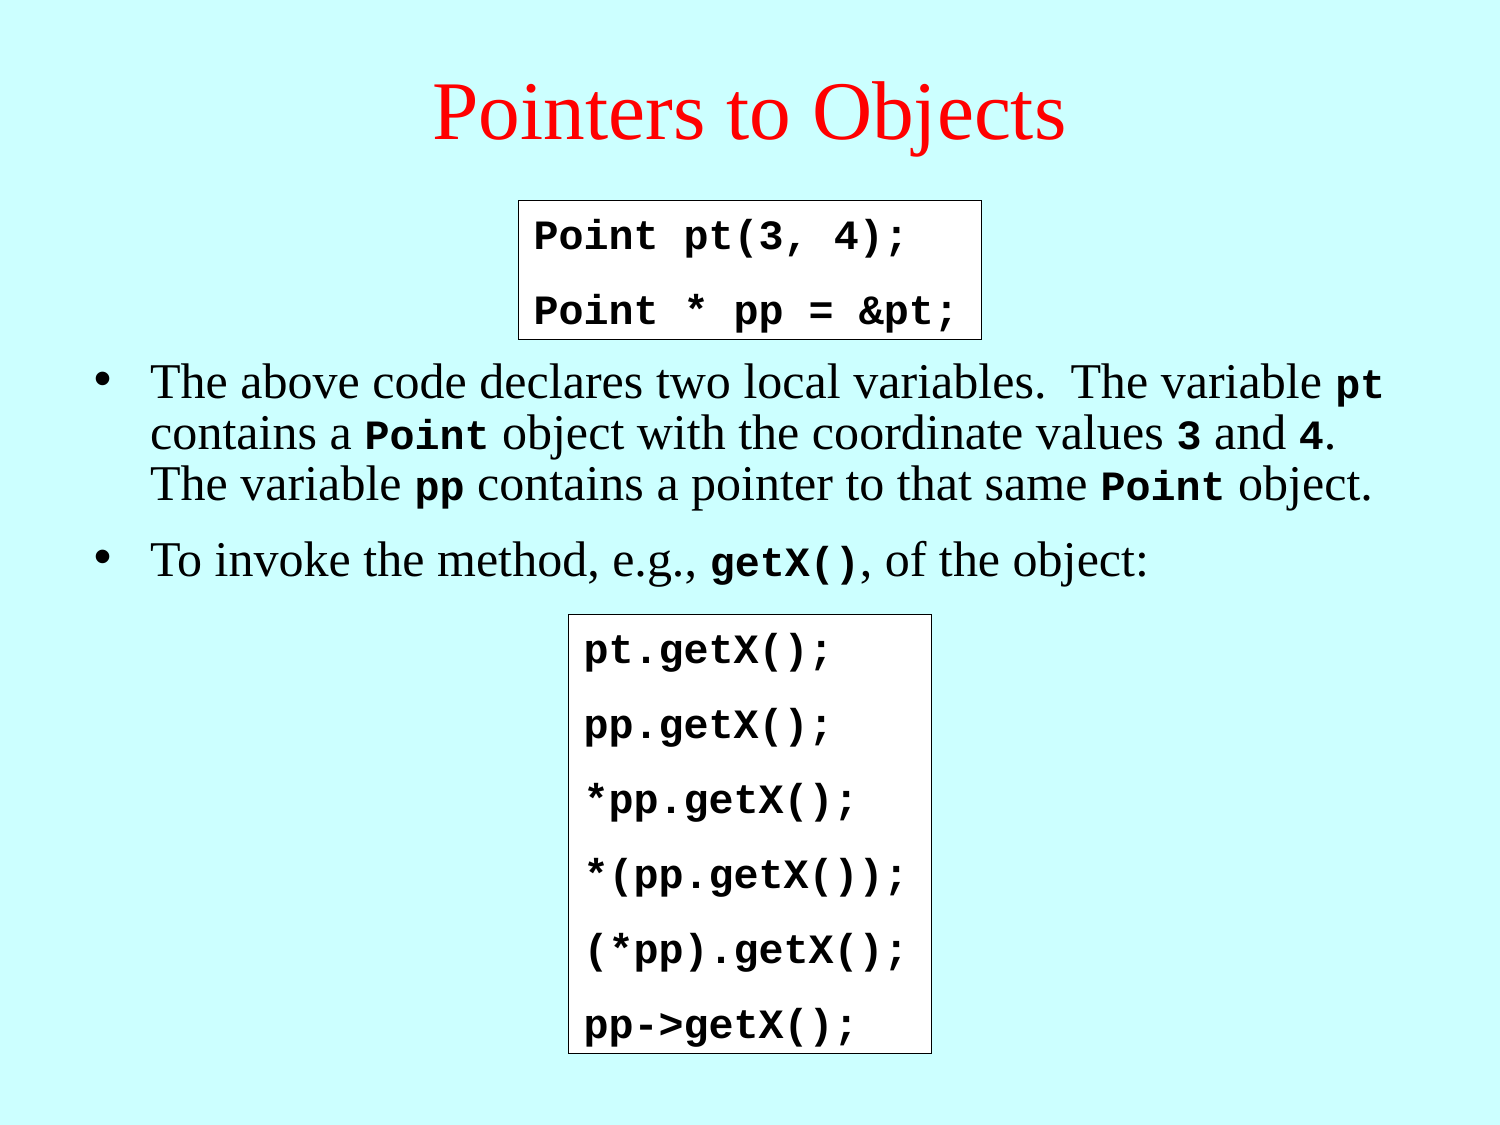

# Pointers to Objects
Point pt(3, 4);
Point * pp = &pt;
The above code declares two local variables.  The variable pt contains a Point object with the coordinate values 3 and 4.  The variable pp contains a pointer to that same Point object.
To invoke the method, e.g., getX(), of the object:
pt.getX();
pp.getX();
*pp.getX();
*(pp.getX());
(*pp).getX();
pp->getX();